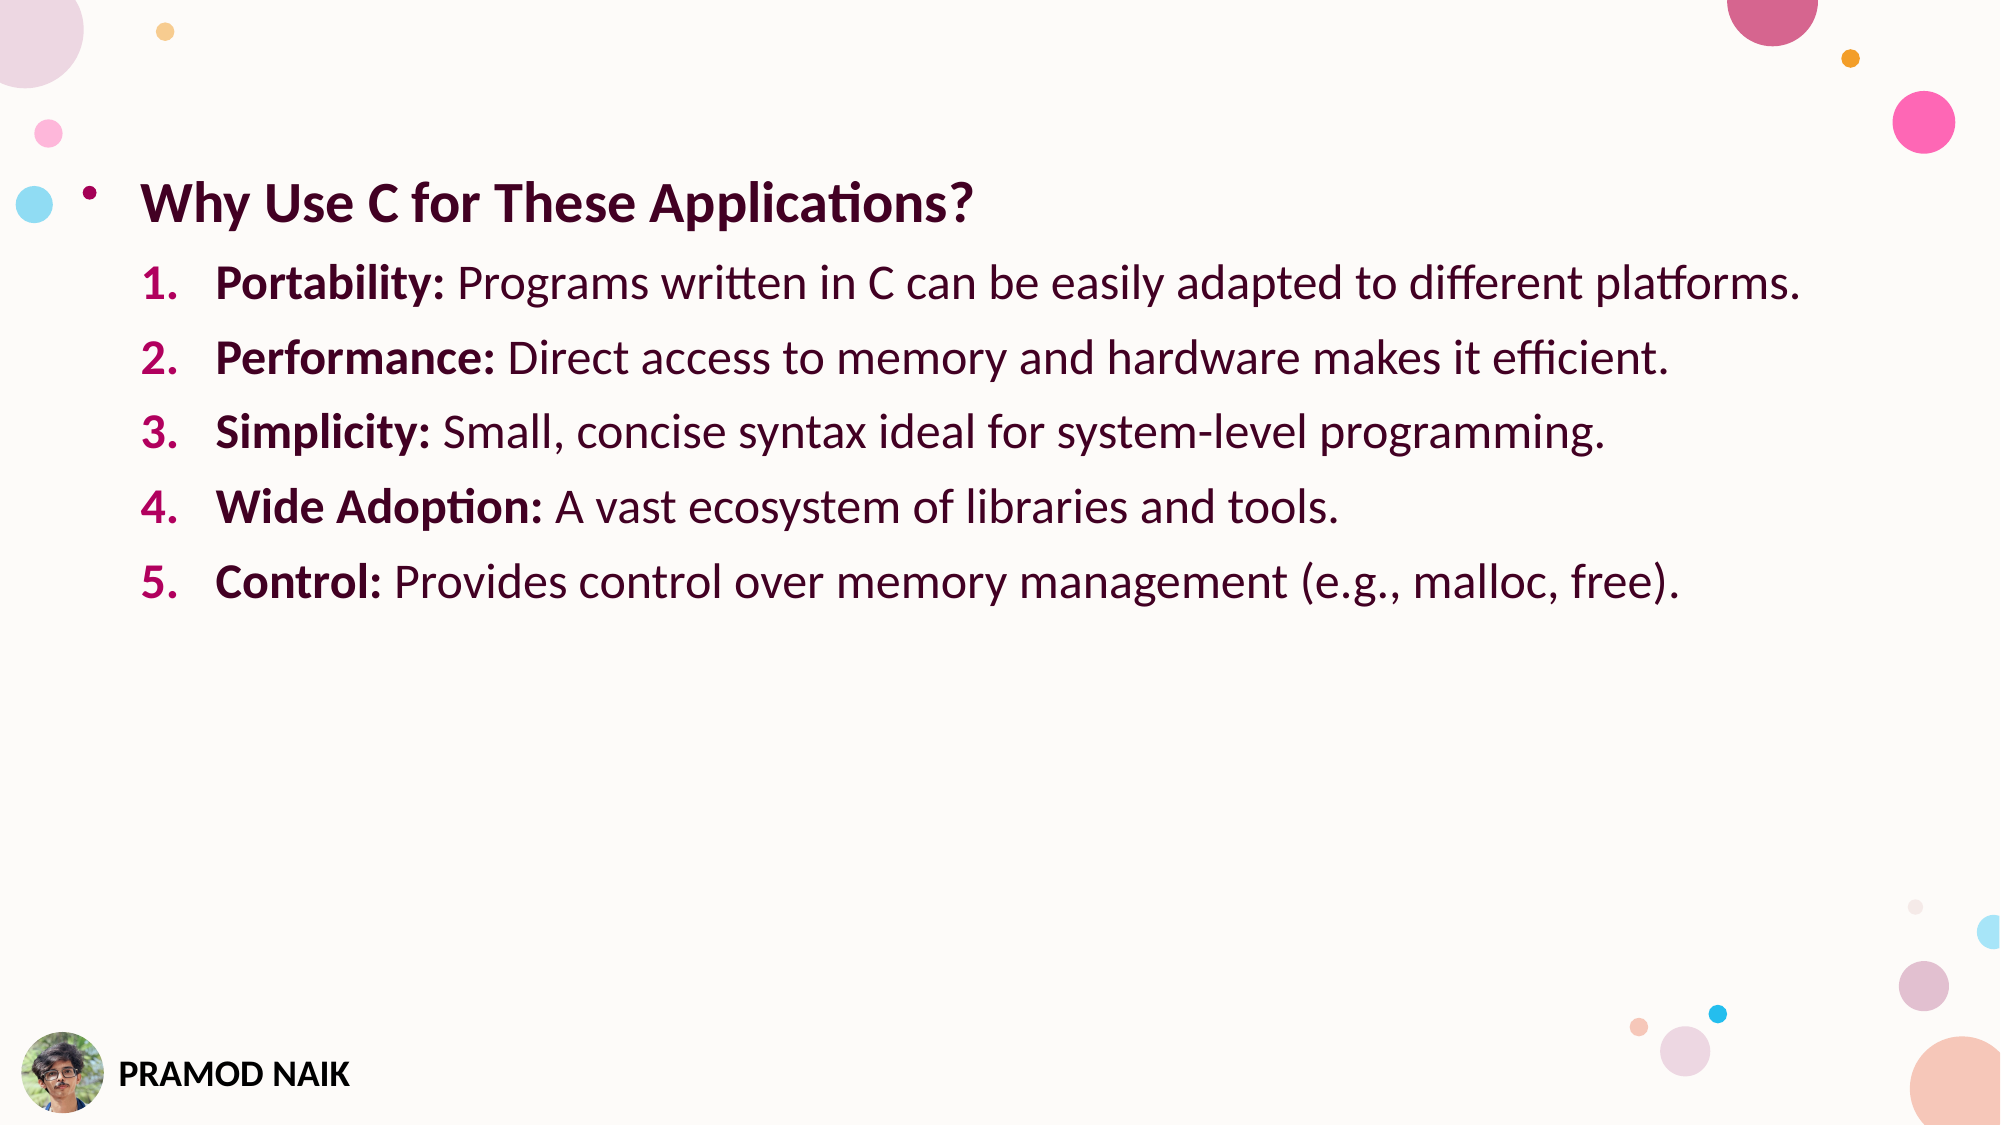

Why Use C for These Applications?
Portability: Programs written in C can be easily adapted to different platforms.
Performance: Direct access to memory and hardware makes it efficient.
Simplicity: Small, concise syntax ideal for system-level programming.
Wide Adoption: A vast ecosystem of libraries and tools.
Control: Provides control over memory management (e.g., malloc, free).